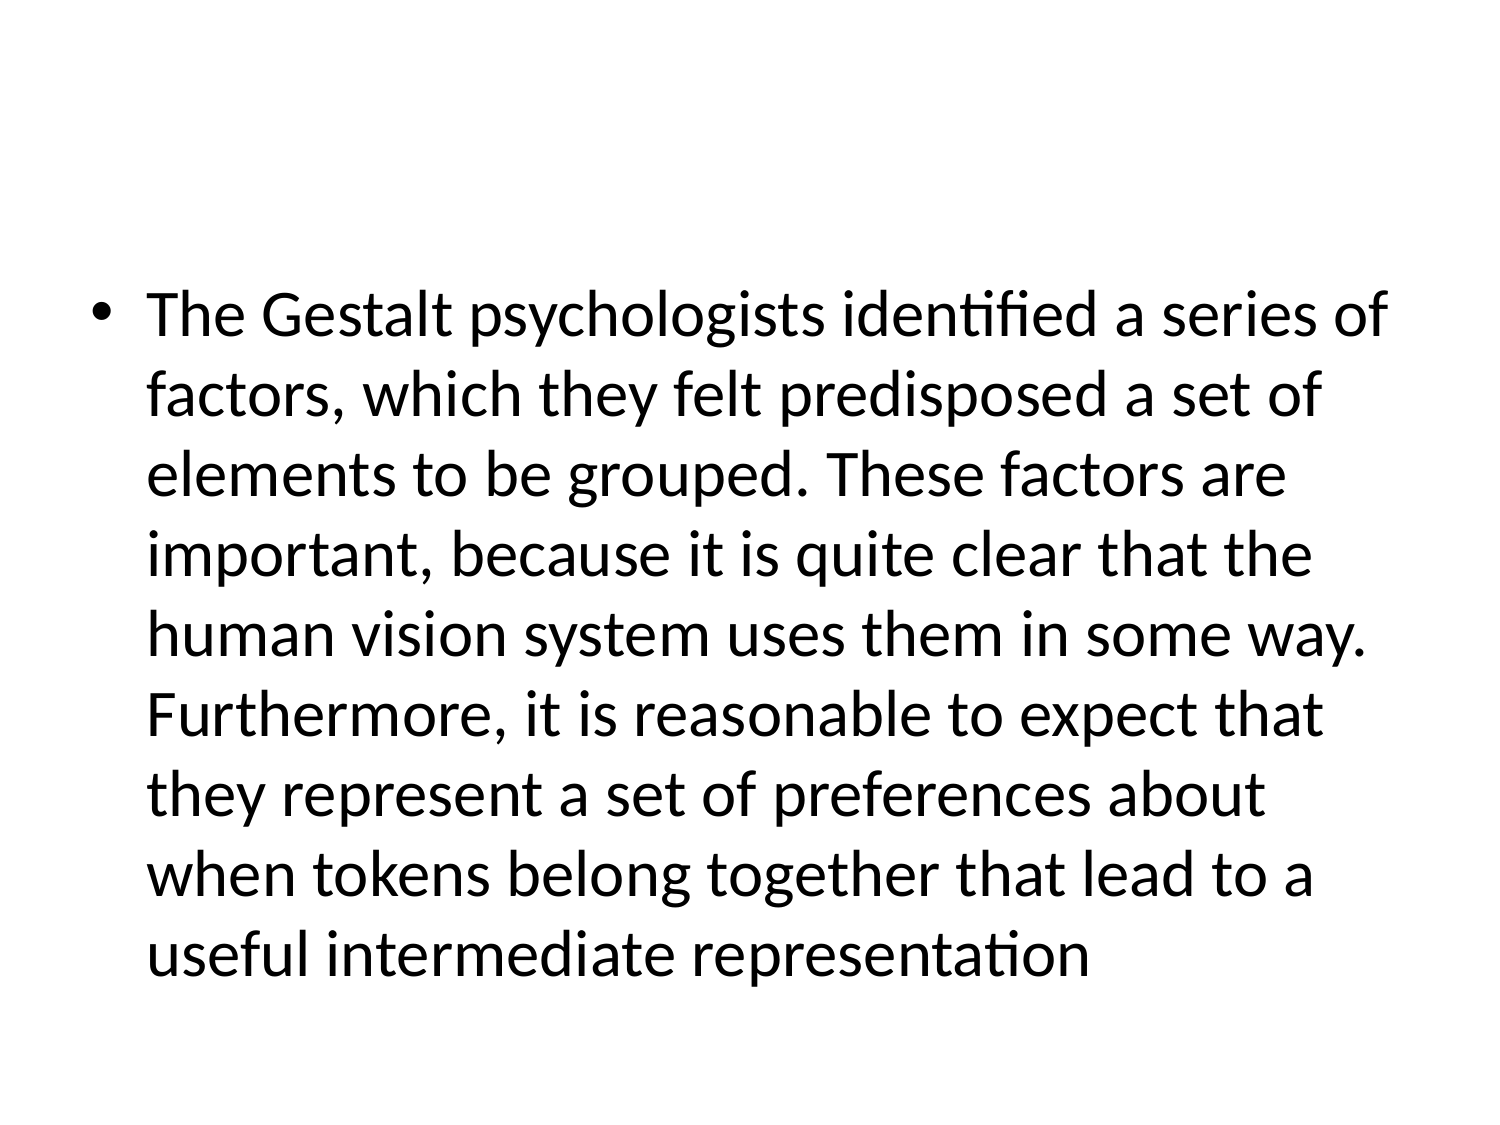

#
The Gestalt psychologists identified a series of factors, which they felt predisposed a set of elements to be grouped. These factors are important, because it is quite clear that the human vision system uses them in some way. Furthermore, it is reasonable to expect that they represent a set of preferences about when tokens belong together that lead to a useful intermediate representation